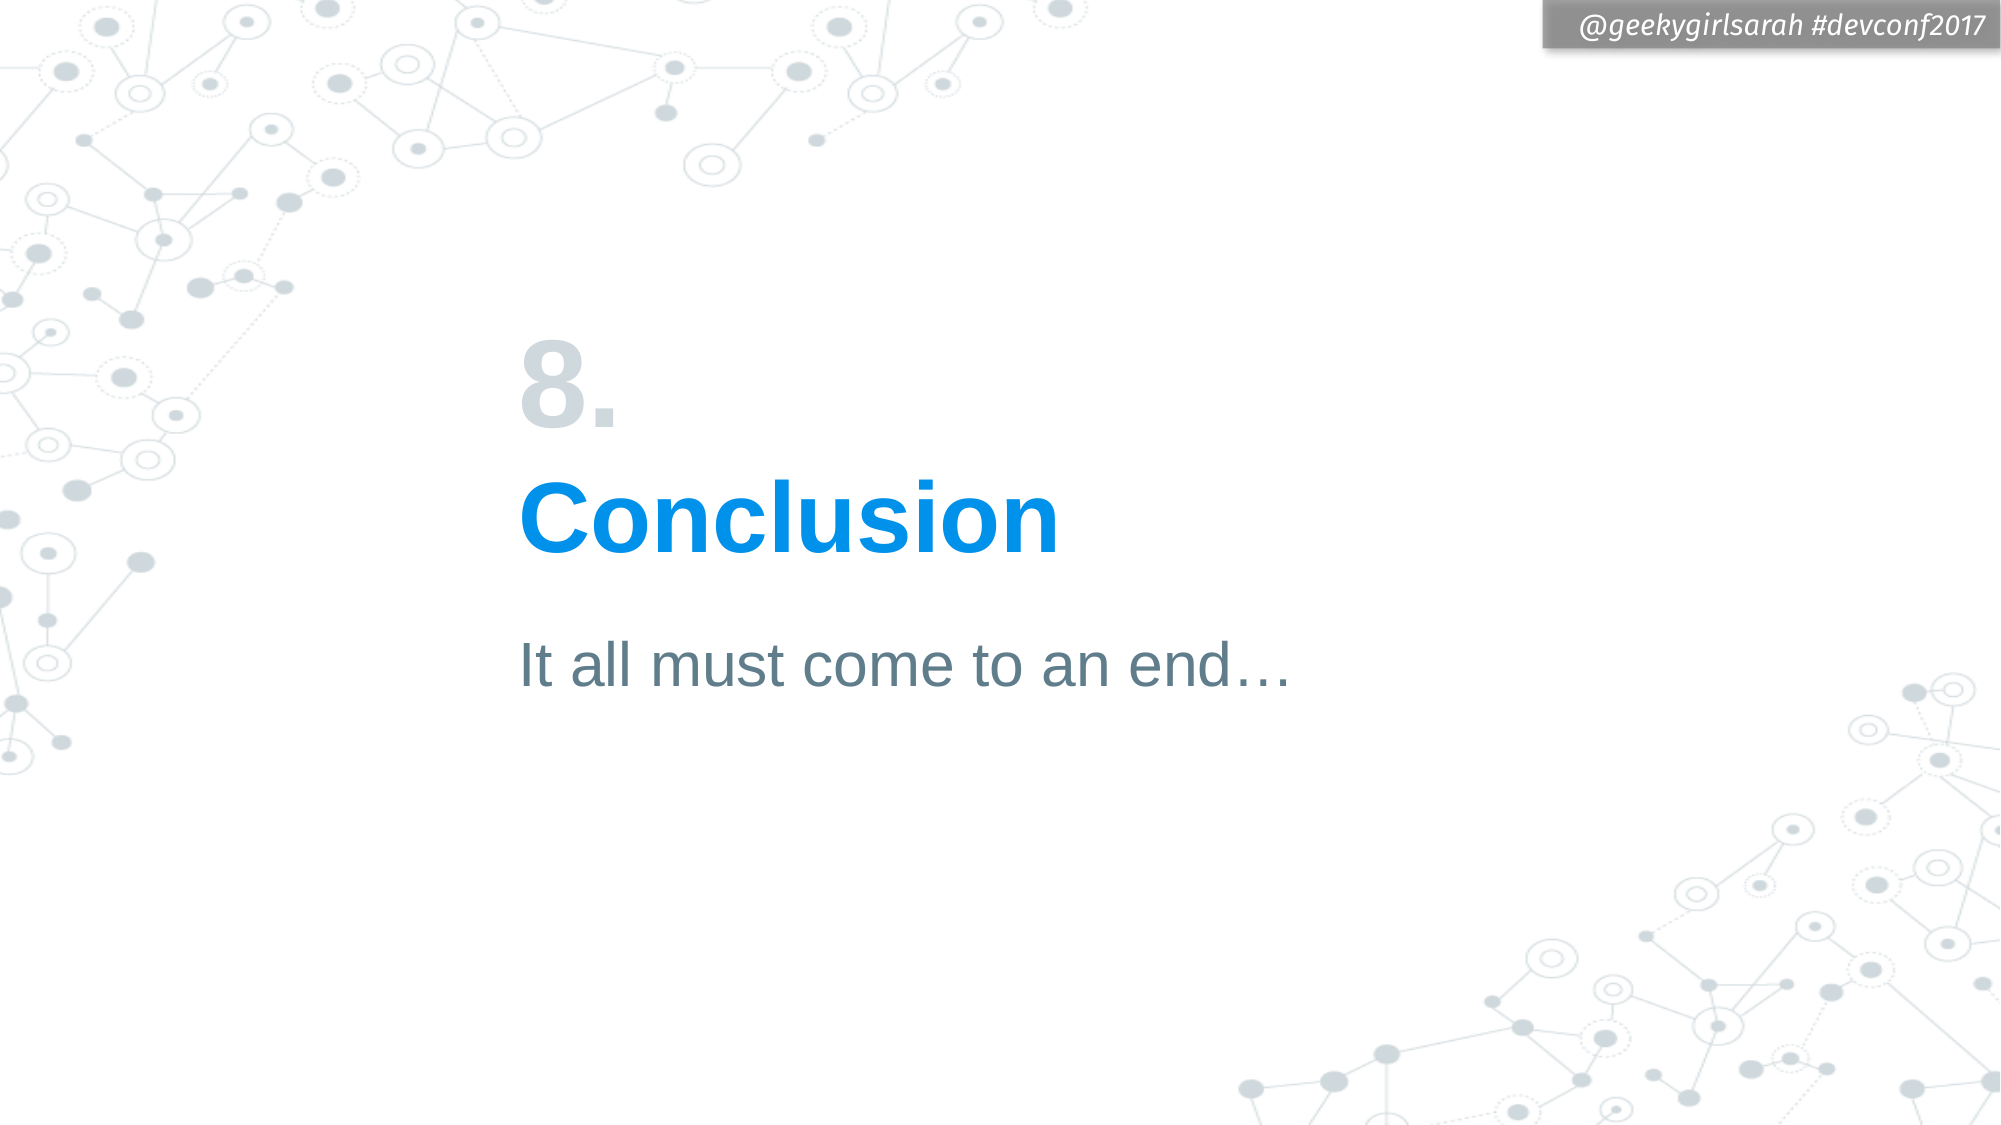

# 8.
Conclusion
It all must come to an end…